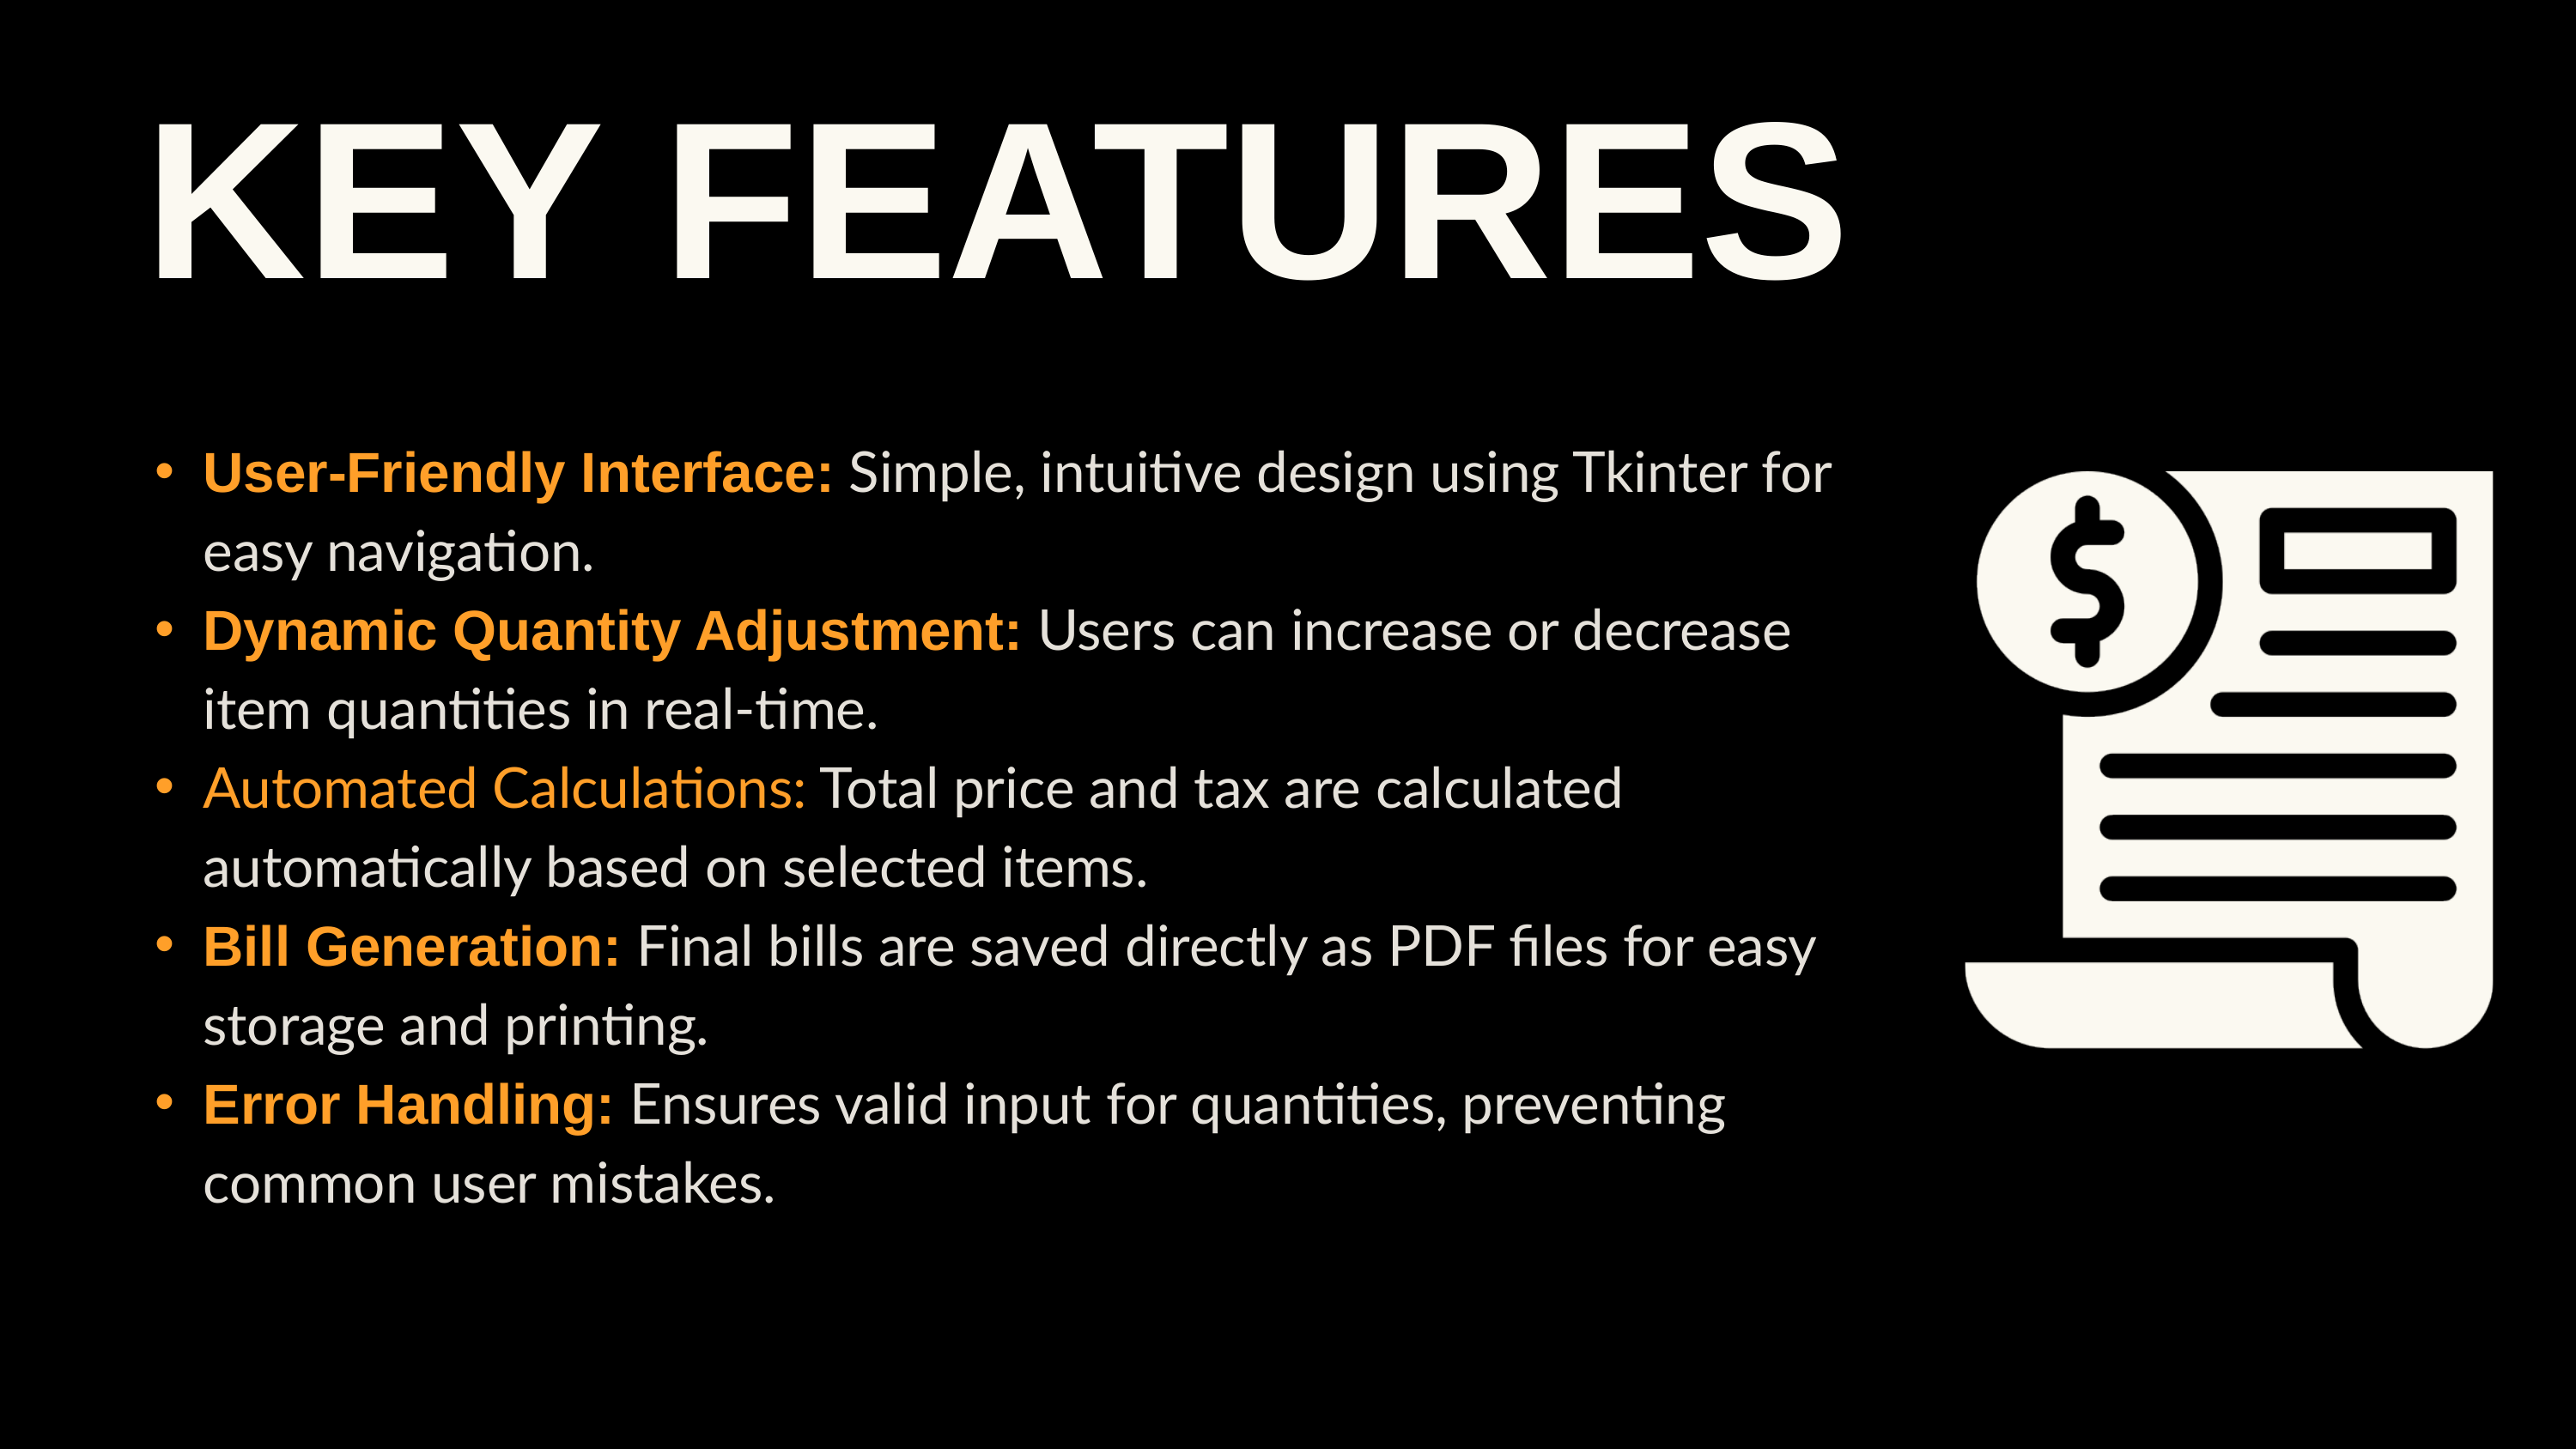

KEY FEATURES
User-Friendly Interface: Simple, intuitive design using Tkinter for easy navigation.
Dynamic Quantity Adjustment: Users can increase or decrease item quantities in real-time.
Automated Calculations: Total price and tax are calculated automatically based on selected items.
Bill Generation: Final bills are saved directly as PDF files for easy storage and printing.
Error Handling: Ensures valid input for quantities, preventing common user mistakes.